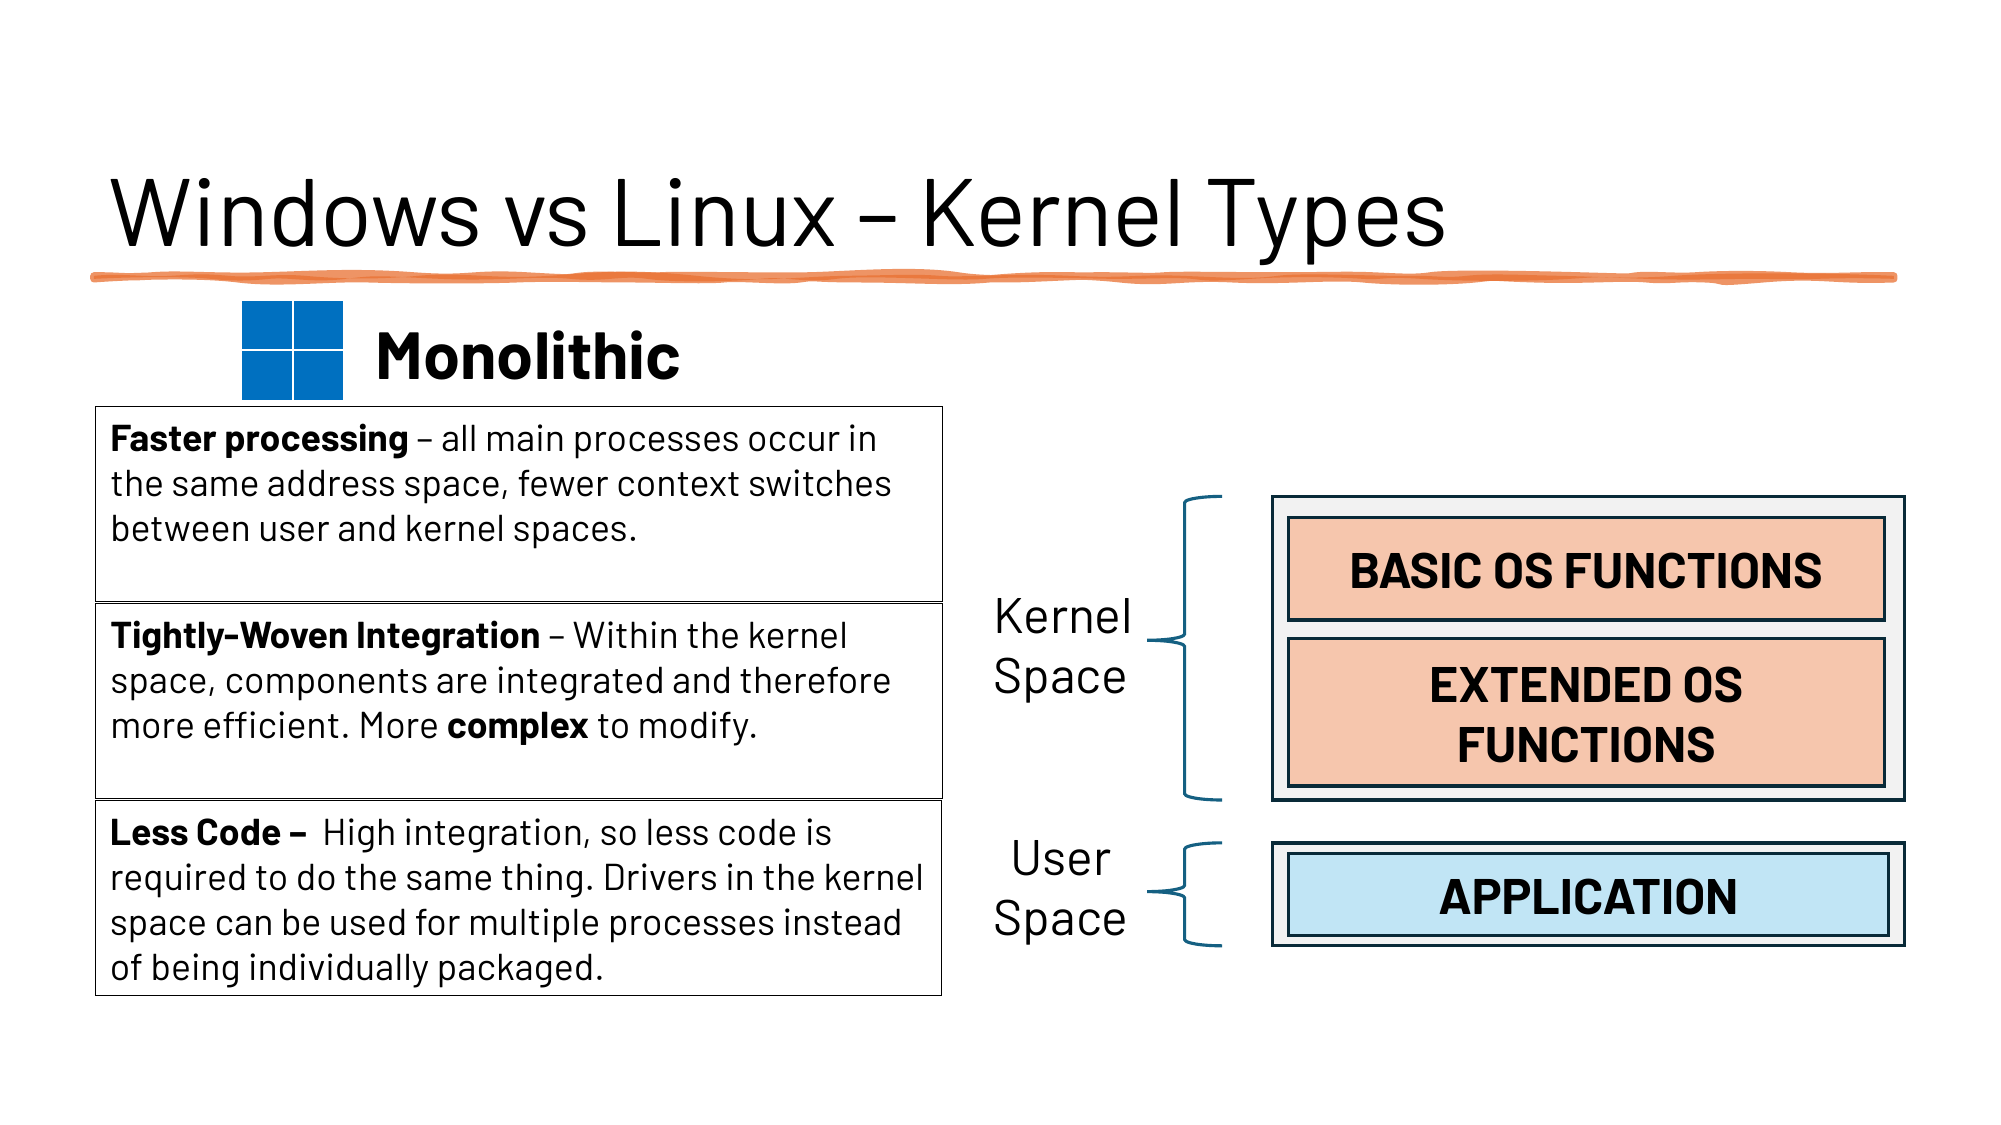

# Windows vs Linux – Kernel Types

|  |  |
| --- | --- |
|  |  |
Monolithic
Faster processing – all main processes occur in the same address space, fewer context switches between user and kernel spaces.

Kernel Space
User Space

BASIC OS FUNCTIONS
Tightly-Woven Integration – Within the kernel space, components are integrated and therefore more efficient. More complex to modify.

EXTENDED OS FUNCTIONS
Less Code –  High integration, so less code is required to do the same thing. Drivers in the kernel space can be used for multiple processes instead of being individually packaged.

APPLICATION